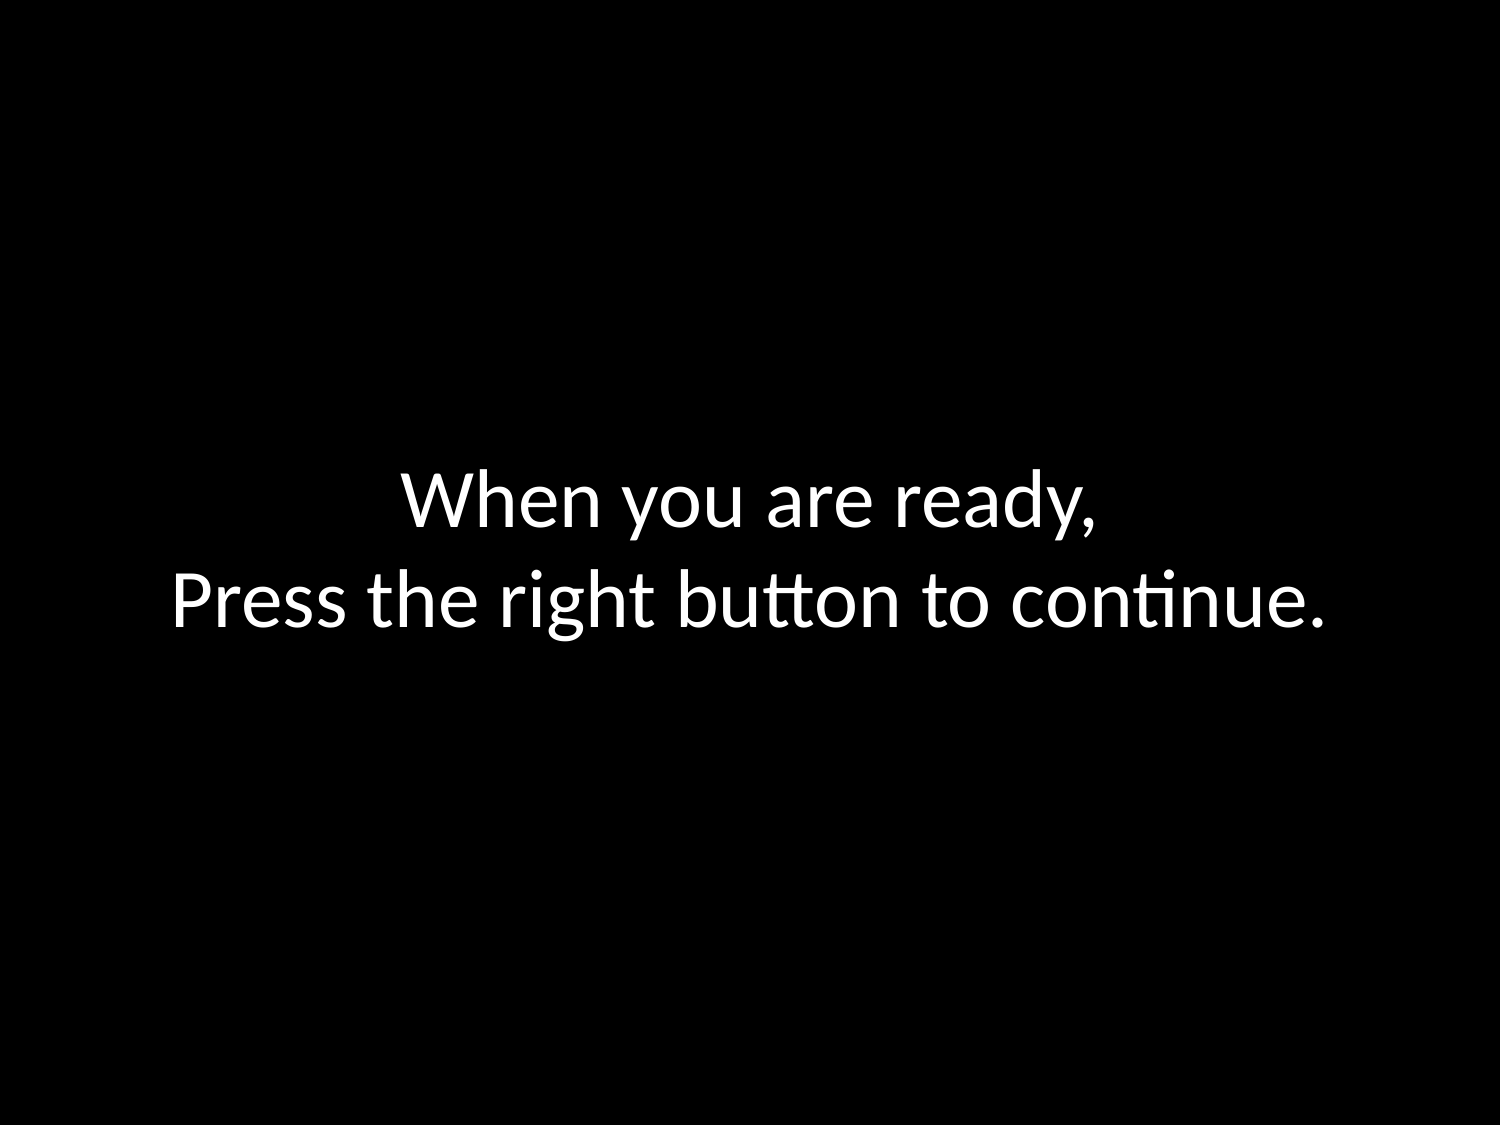

When you are ready,
Press the right button to continue.